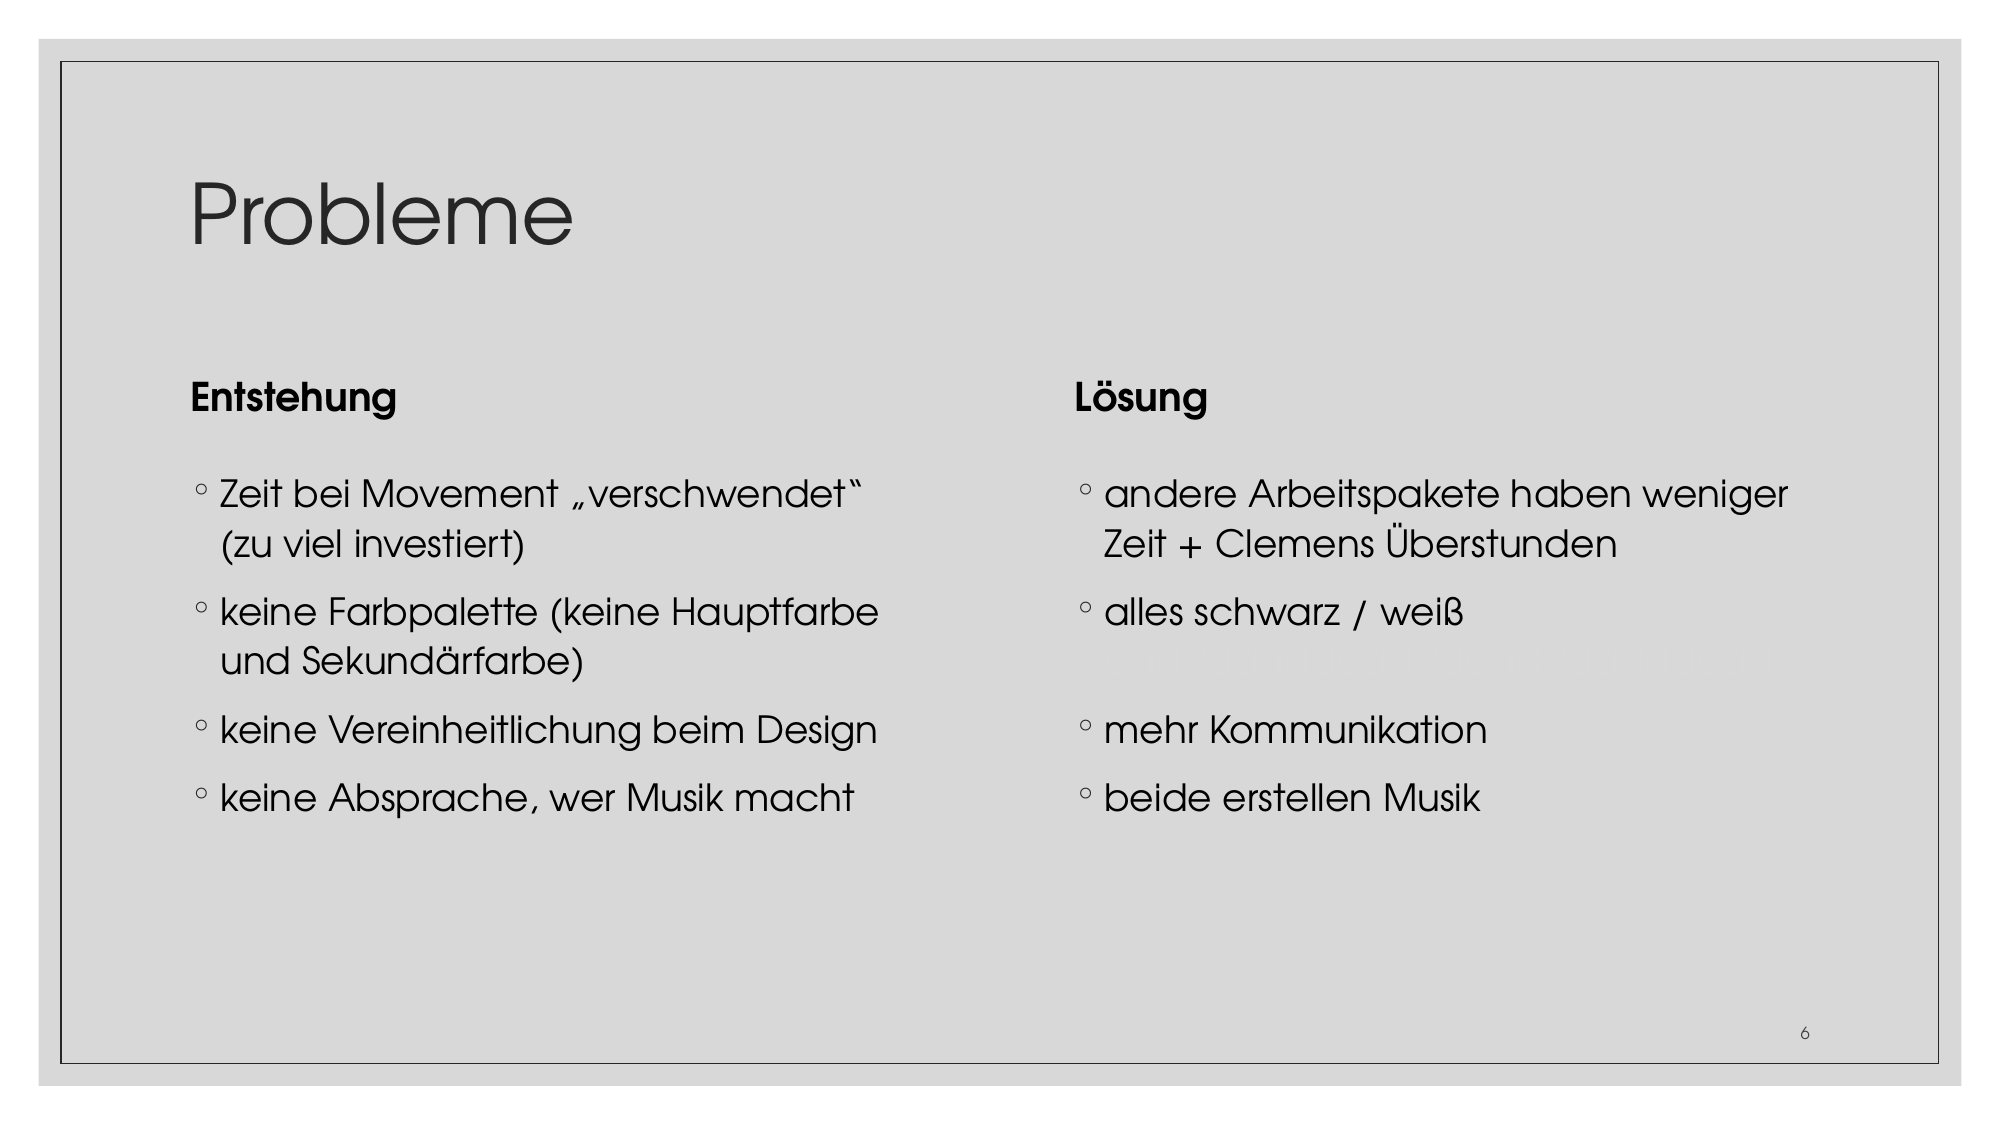

# Probleme
Entstehung
Lösung
andere Arbeitspakete haben weniger Zeit + Clemens Überstunden
alles schwarz / weiß dddddddddddddddddddddddddd
mehr Kommunikation
beide erstellen Musik
Zeit bei Movement „verschwendet“ (zu viel investiert)
keine Farbpalette (keine Hauptfarbe und Sekundärfarbe)
keine Vereinheitlichung beim Design
keine Absprache, wer Musik macht
6